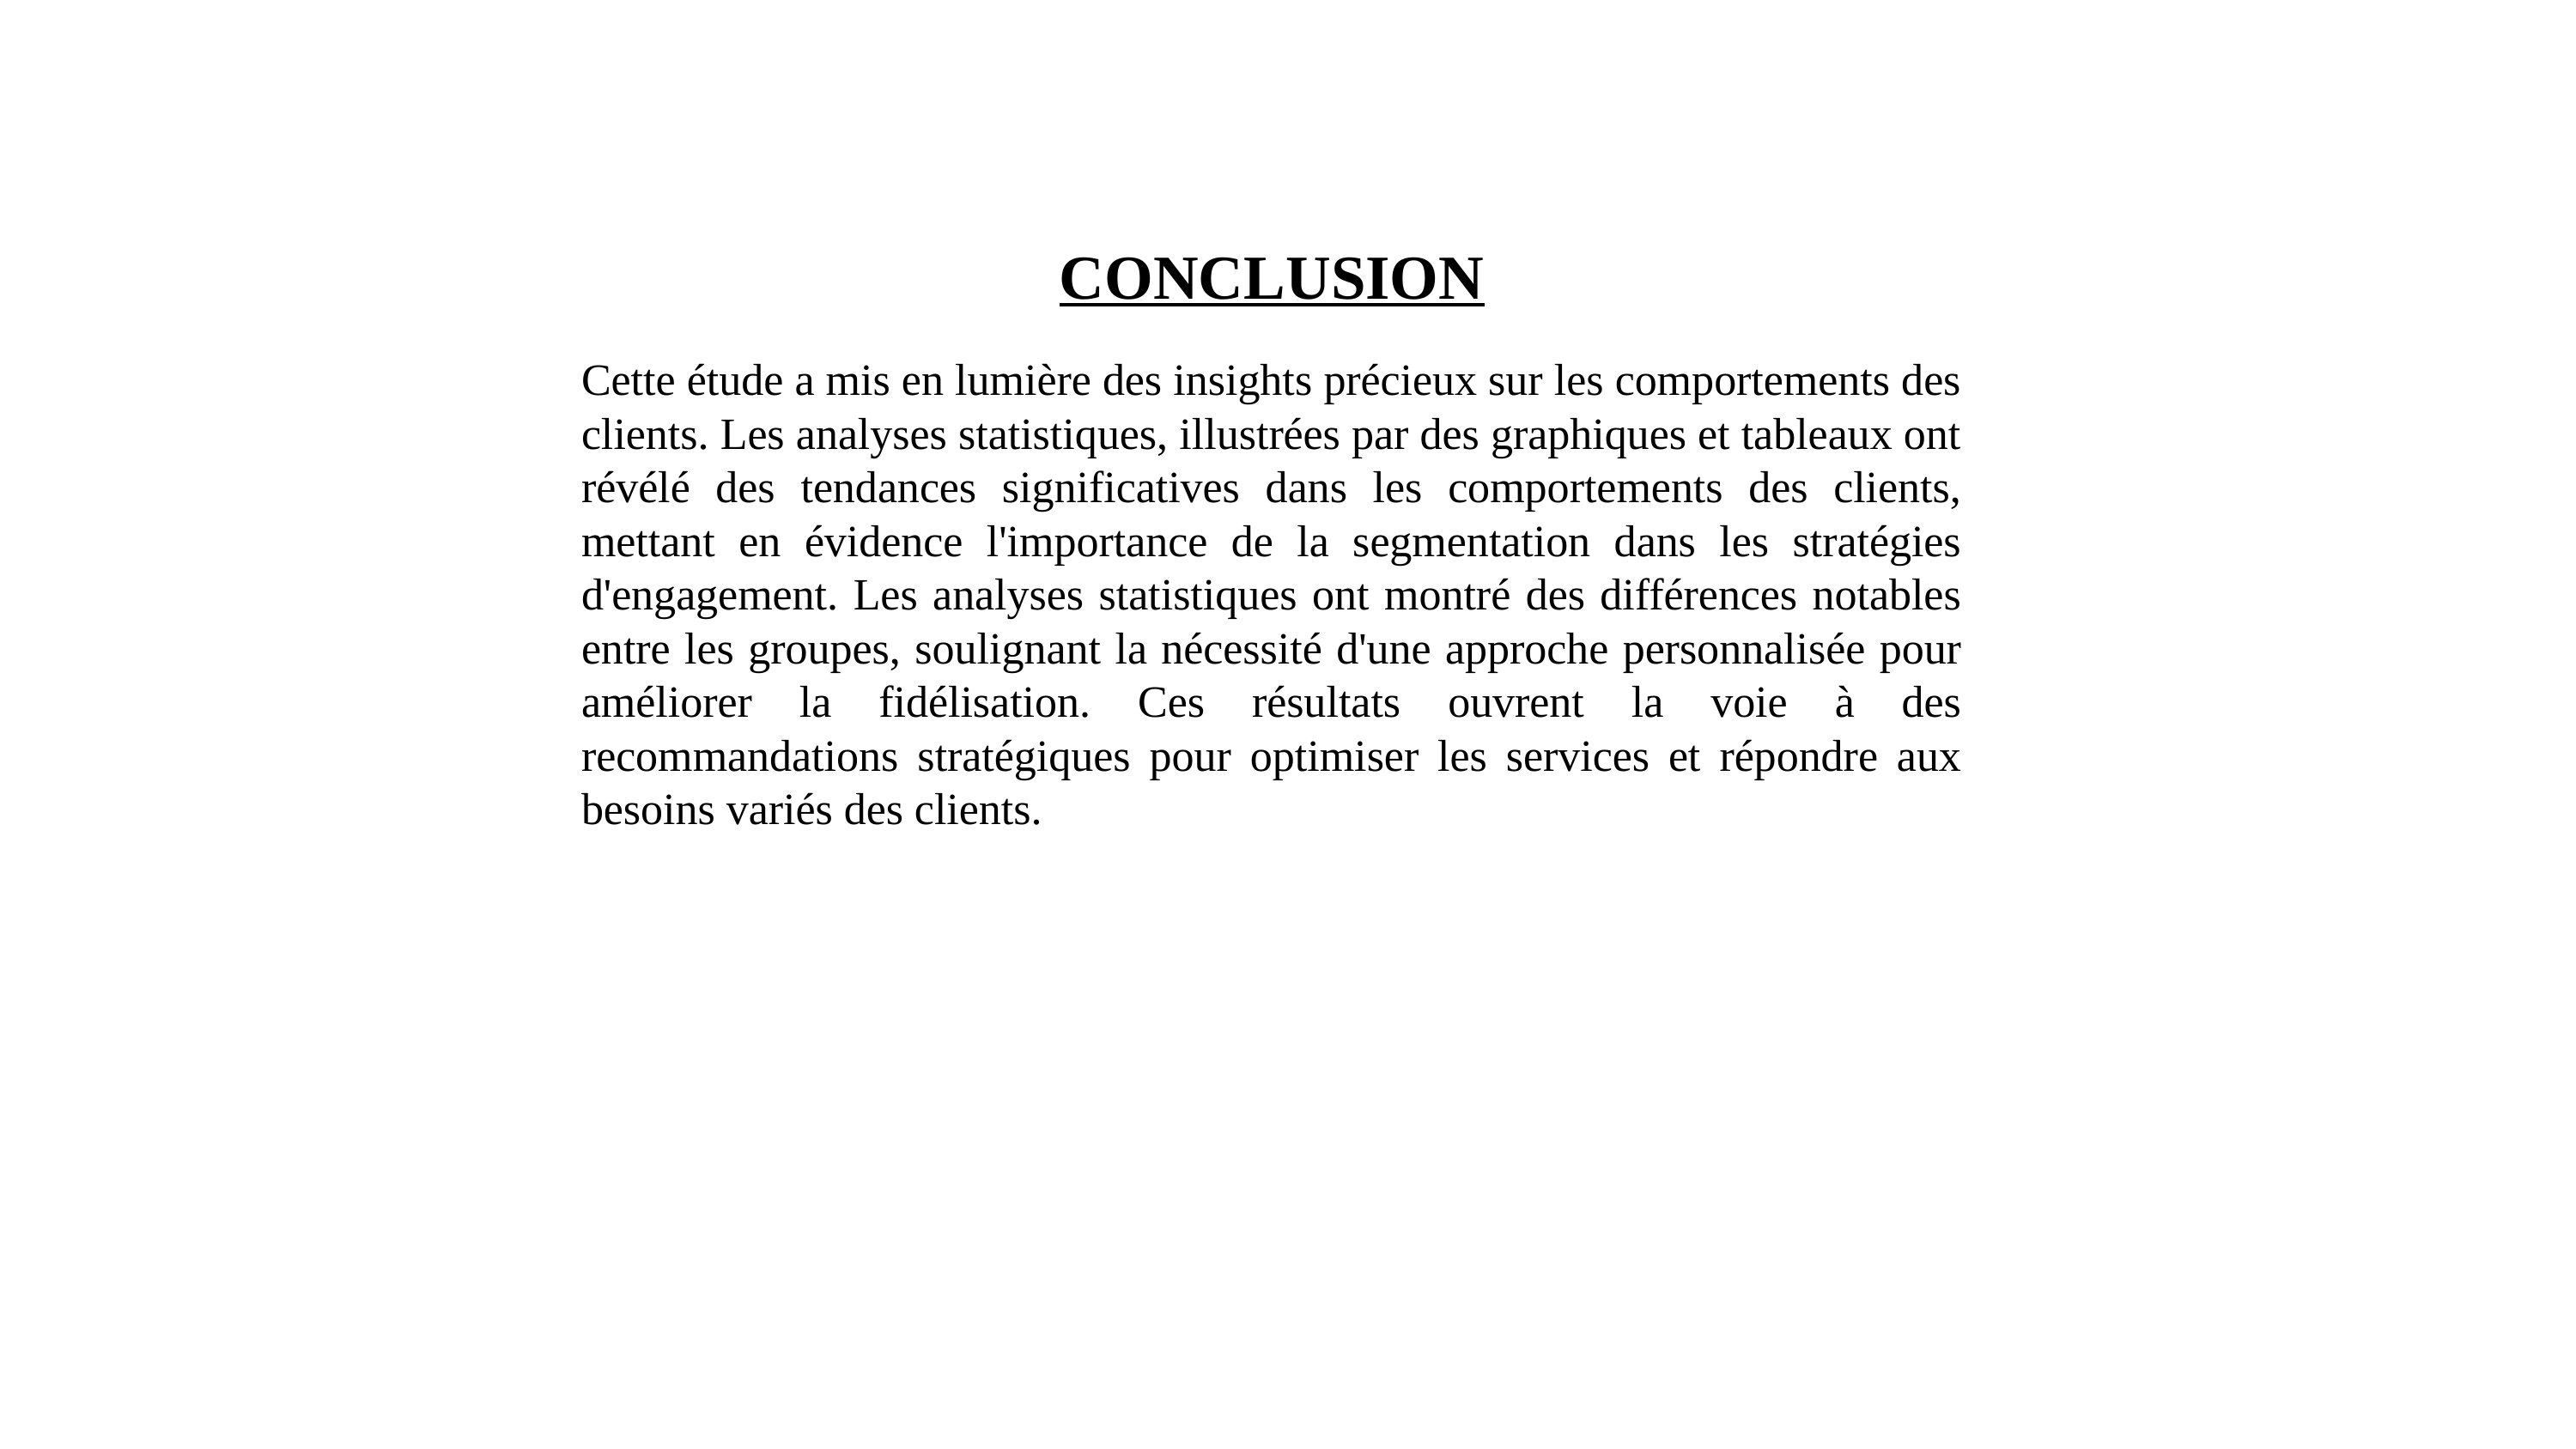

CONCLUSION

Cette étude a mis en lumière des insights précieux sur les comportements des clients. Les analyses statistiques, illustrées par des graphiques et tableaux ont révélé des tendances significatives dans les comportements des clients, mettant en évidence l'importance de la segmentation dans les stratégies d'engagement. Les analyses statistiques ont montré des différences notables entre les groupes, soulignant la nécessité d'une approche personnalisée pour améliorer la fidélisation. Ces résultats ouvrent la voie à des recommandations stratégiques pour optimiser les services et répondre aux besoins variés des clients.